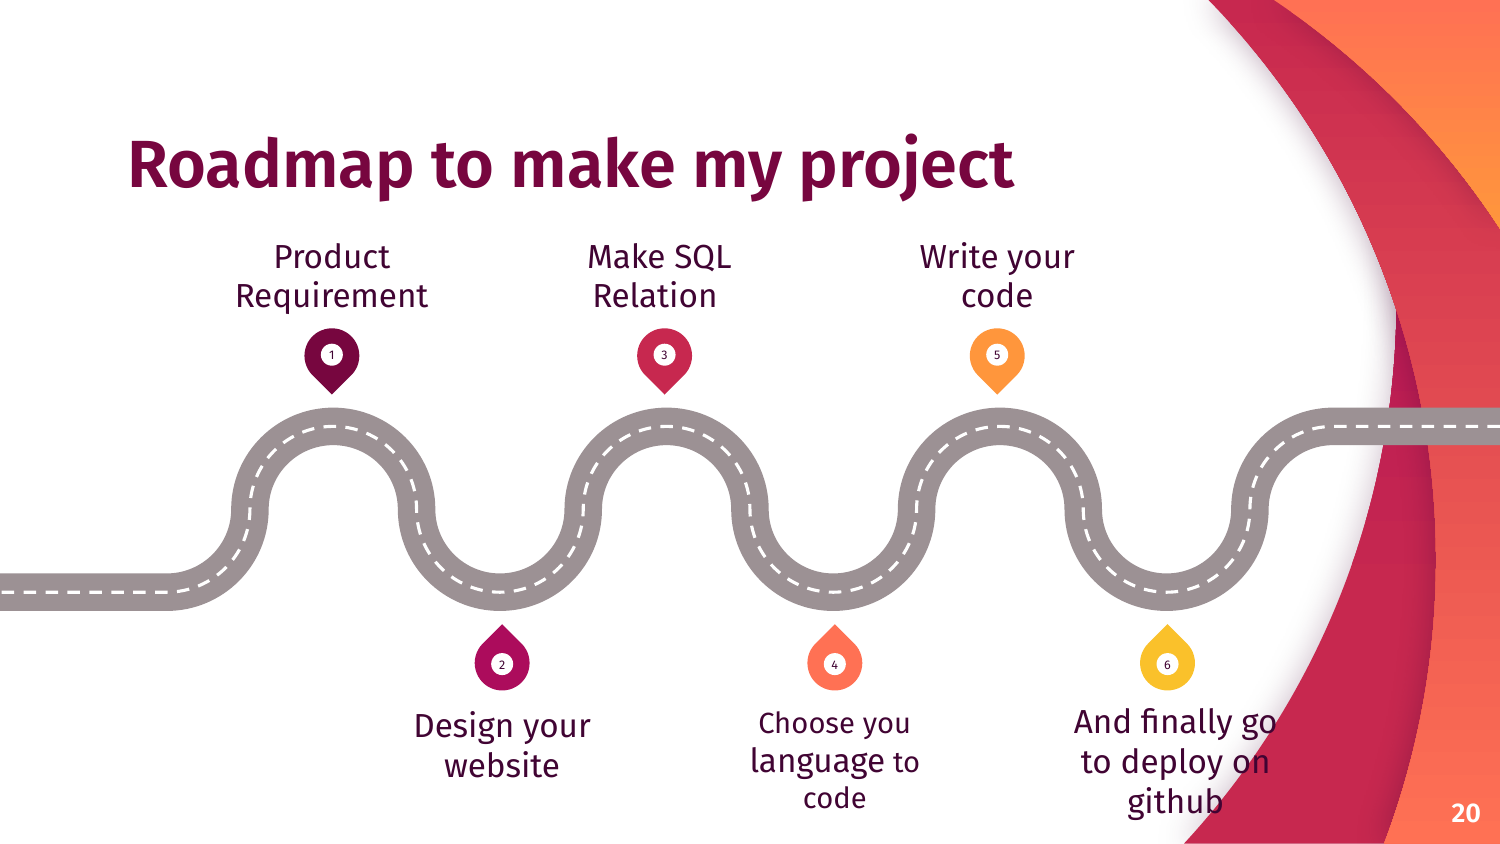

# Roadmap to make my project
Product Requirement
Make SQL Relation
Write your code

1

3

5

2

4

6
And finally go to deploy on github
Design your website
Choose you language to code
20